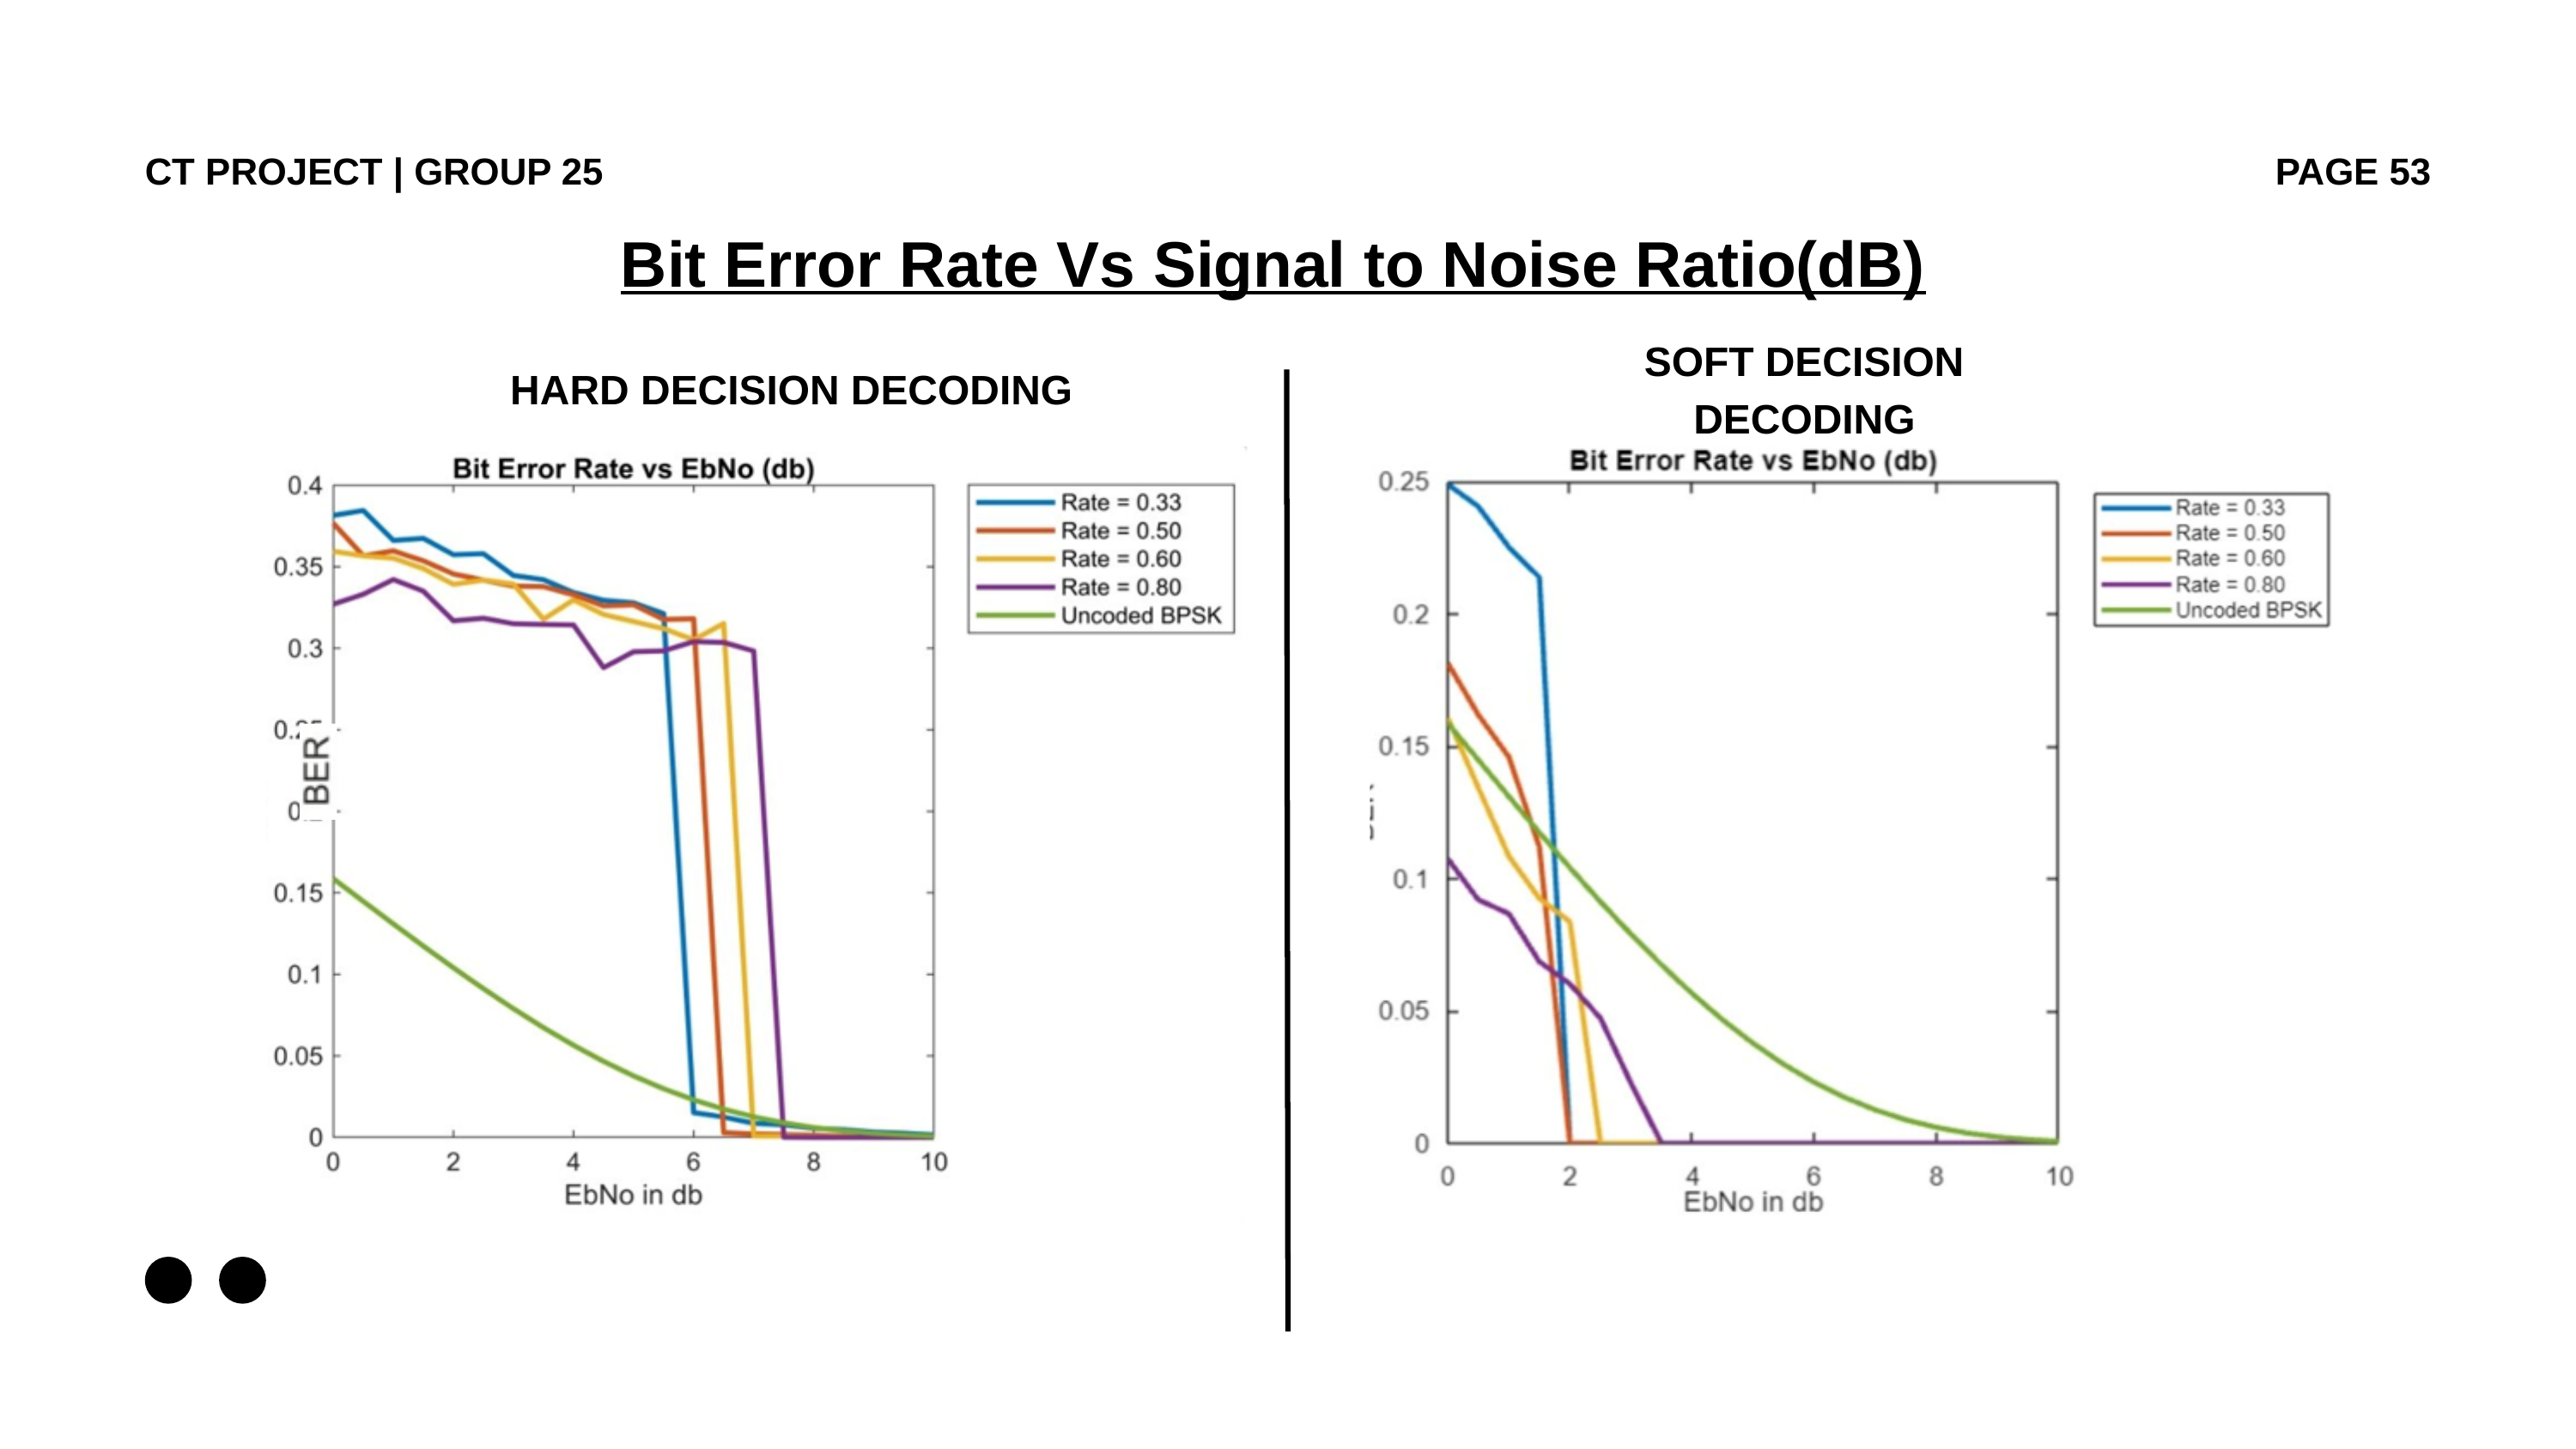

CT PROJECT | GROUP 25
PAGE 53
Bit Error Rate Vs Signal to Noise Ratio(dB)

HARD DECISION DECODING

SOFT DECISION DECODING